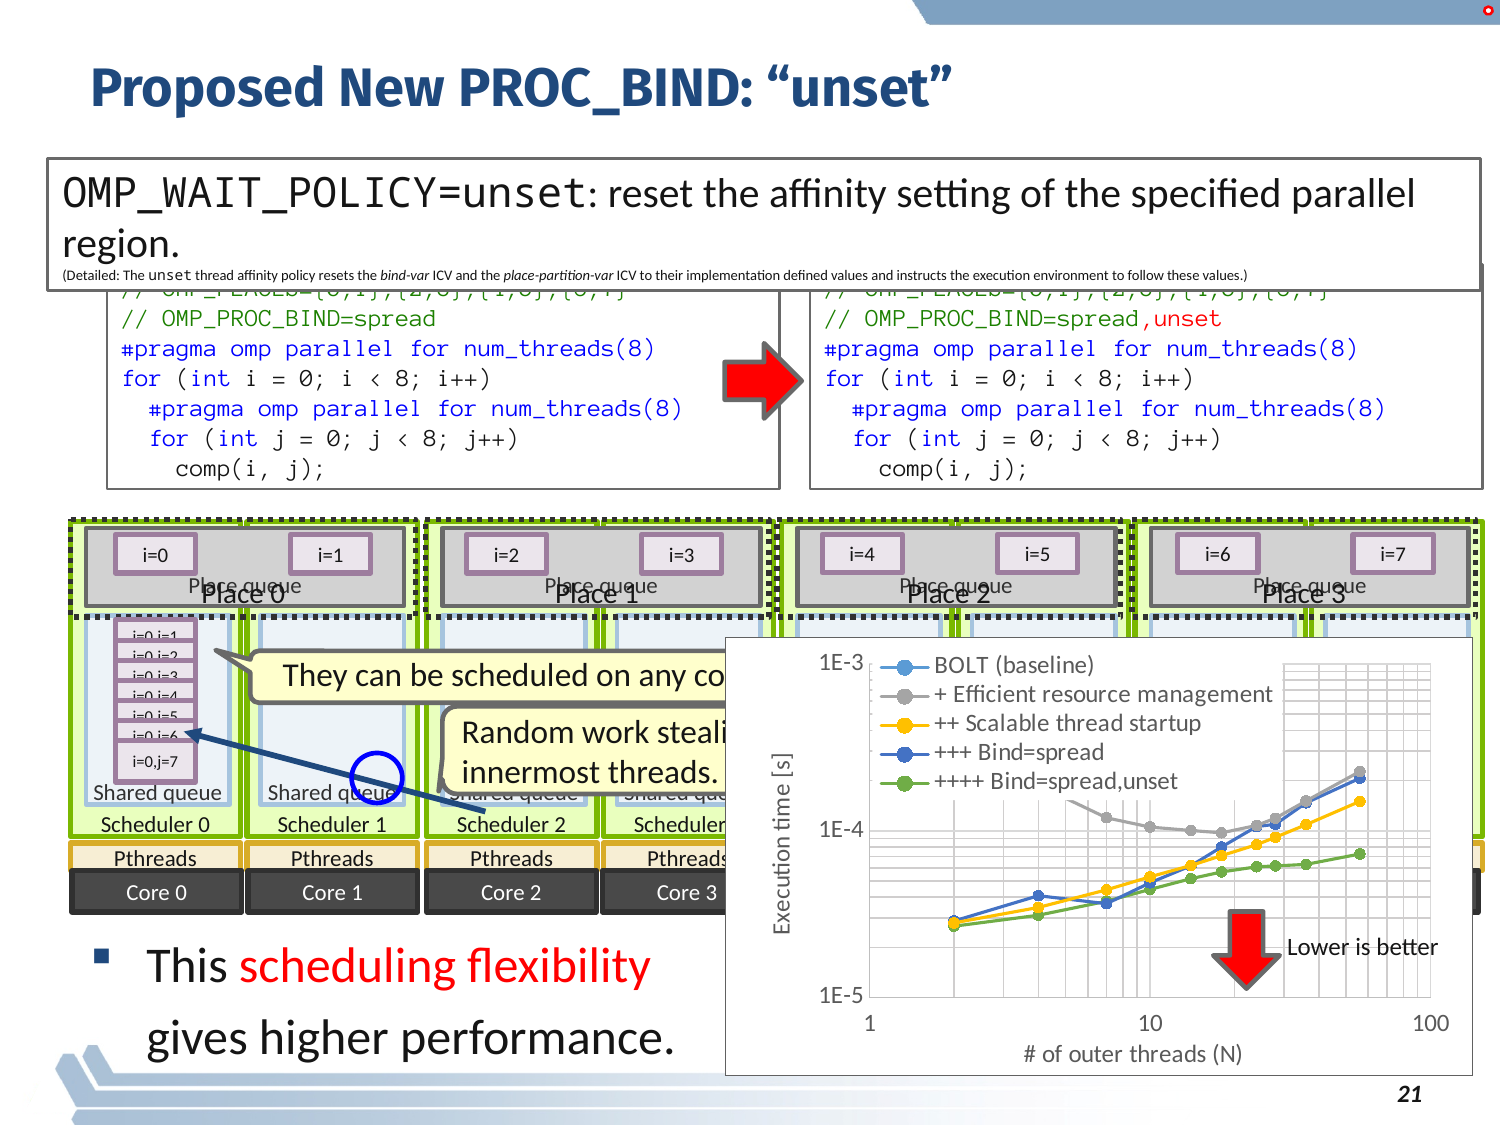

# Proposed New PROC_BIND: “unset”
OMP_WAIT_POLICY=unset: reset the affinity setting of the specified parallel region.
(Detailed: The unset thread affinity policy resets the bind-var ICV and the place-partition-var ICV to their implementation defined values and instructs the execution environment to follow these values.)

// OMP_PLACES={0,1},{2,3},{4,5},{6,7}
// OMP_PROC_BIND=spread
#pragma omp parallel for num_threads(8)
for (int i = 0; i < 8; i++)
  #pragma omp parallel for num_threads(8)
  for (int j = 0; j < 8; j++)
    comp(i, j);
// OMP_PLACES={0,1},{2,3},{4,5},{6,7}
// OMP_PROC_BIND=spread,unset
#pragma omp parallel for num_threads(8)
for (int i = 0; i < 8; i++)
  #pragma omp parallel for num_threads(8)
  for (int j = 0; j < 8; j++)
    comp(i, j);

Place 0
Place 1
Place 2
Place 3
Scheduler 0
Scheduler 1
Scheduler 2
Scheduler 3
Scheduler 4
Scheduler 5
Scheduler 6
Scheduler 7
Place queue
Place queue
Place queue
Place queue
Shared queue
Shared queue
Shared queue
Shared queue
Shared queue
Shared queue
Shared queue
Shared queue
Pthreads
Pthreads
Pthreads
Pthreads
Pthreads
Pthreads
Pthreads
Pthreads
i=4
i=5
i=6
i=7
i=0
i=1
i=2
i=3
i=0,j=1

### Chart

| Category | BOLT (baseline) | + Efficient resource management | ++ Scalable thread startup | +++ Bind=spread | ++++ Bind=spread,unset |
|---|---|---|---|---|---|
i=0,j=2
They can be scheduled on any cores.
i=0,j=3
i=0,j=4
i=0,j=5
Random work stealing for innermost threads.
i=0,j=6
i=0,j=7

Core 0
Core 1
Core 2
Core 3
Core 4
Core 5
Core 6
Core 7
This scheduling flexibility
gives higher performance.

Lower is better
21